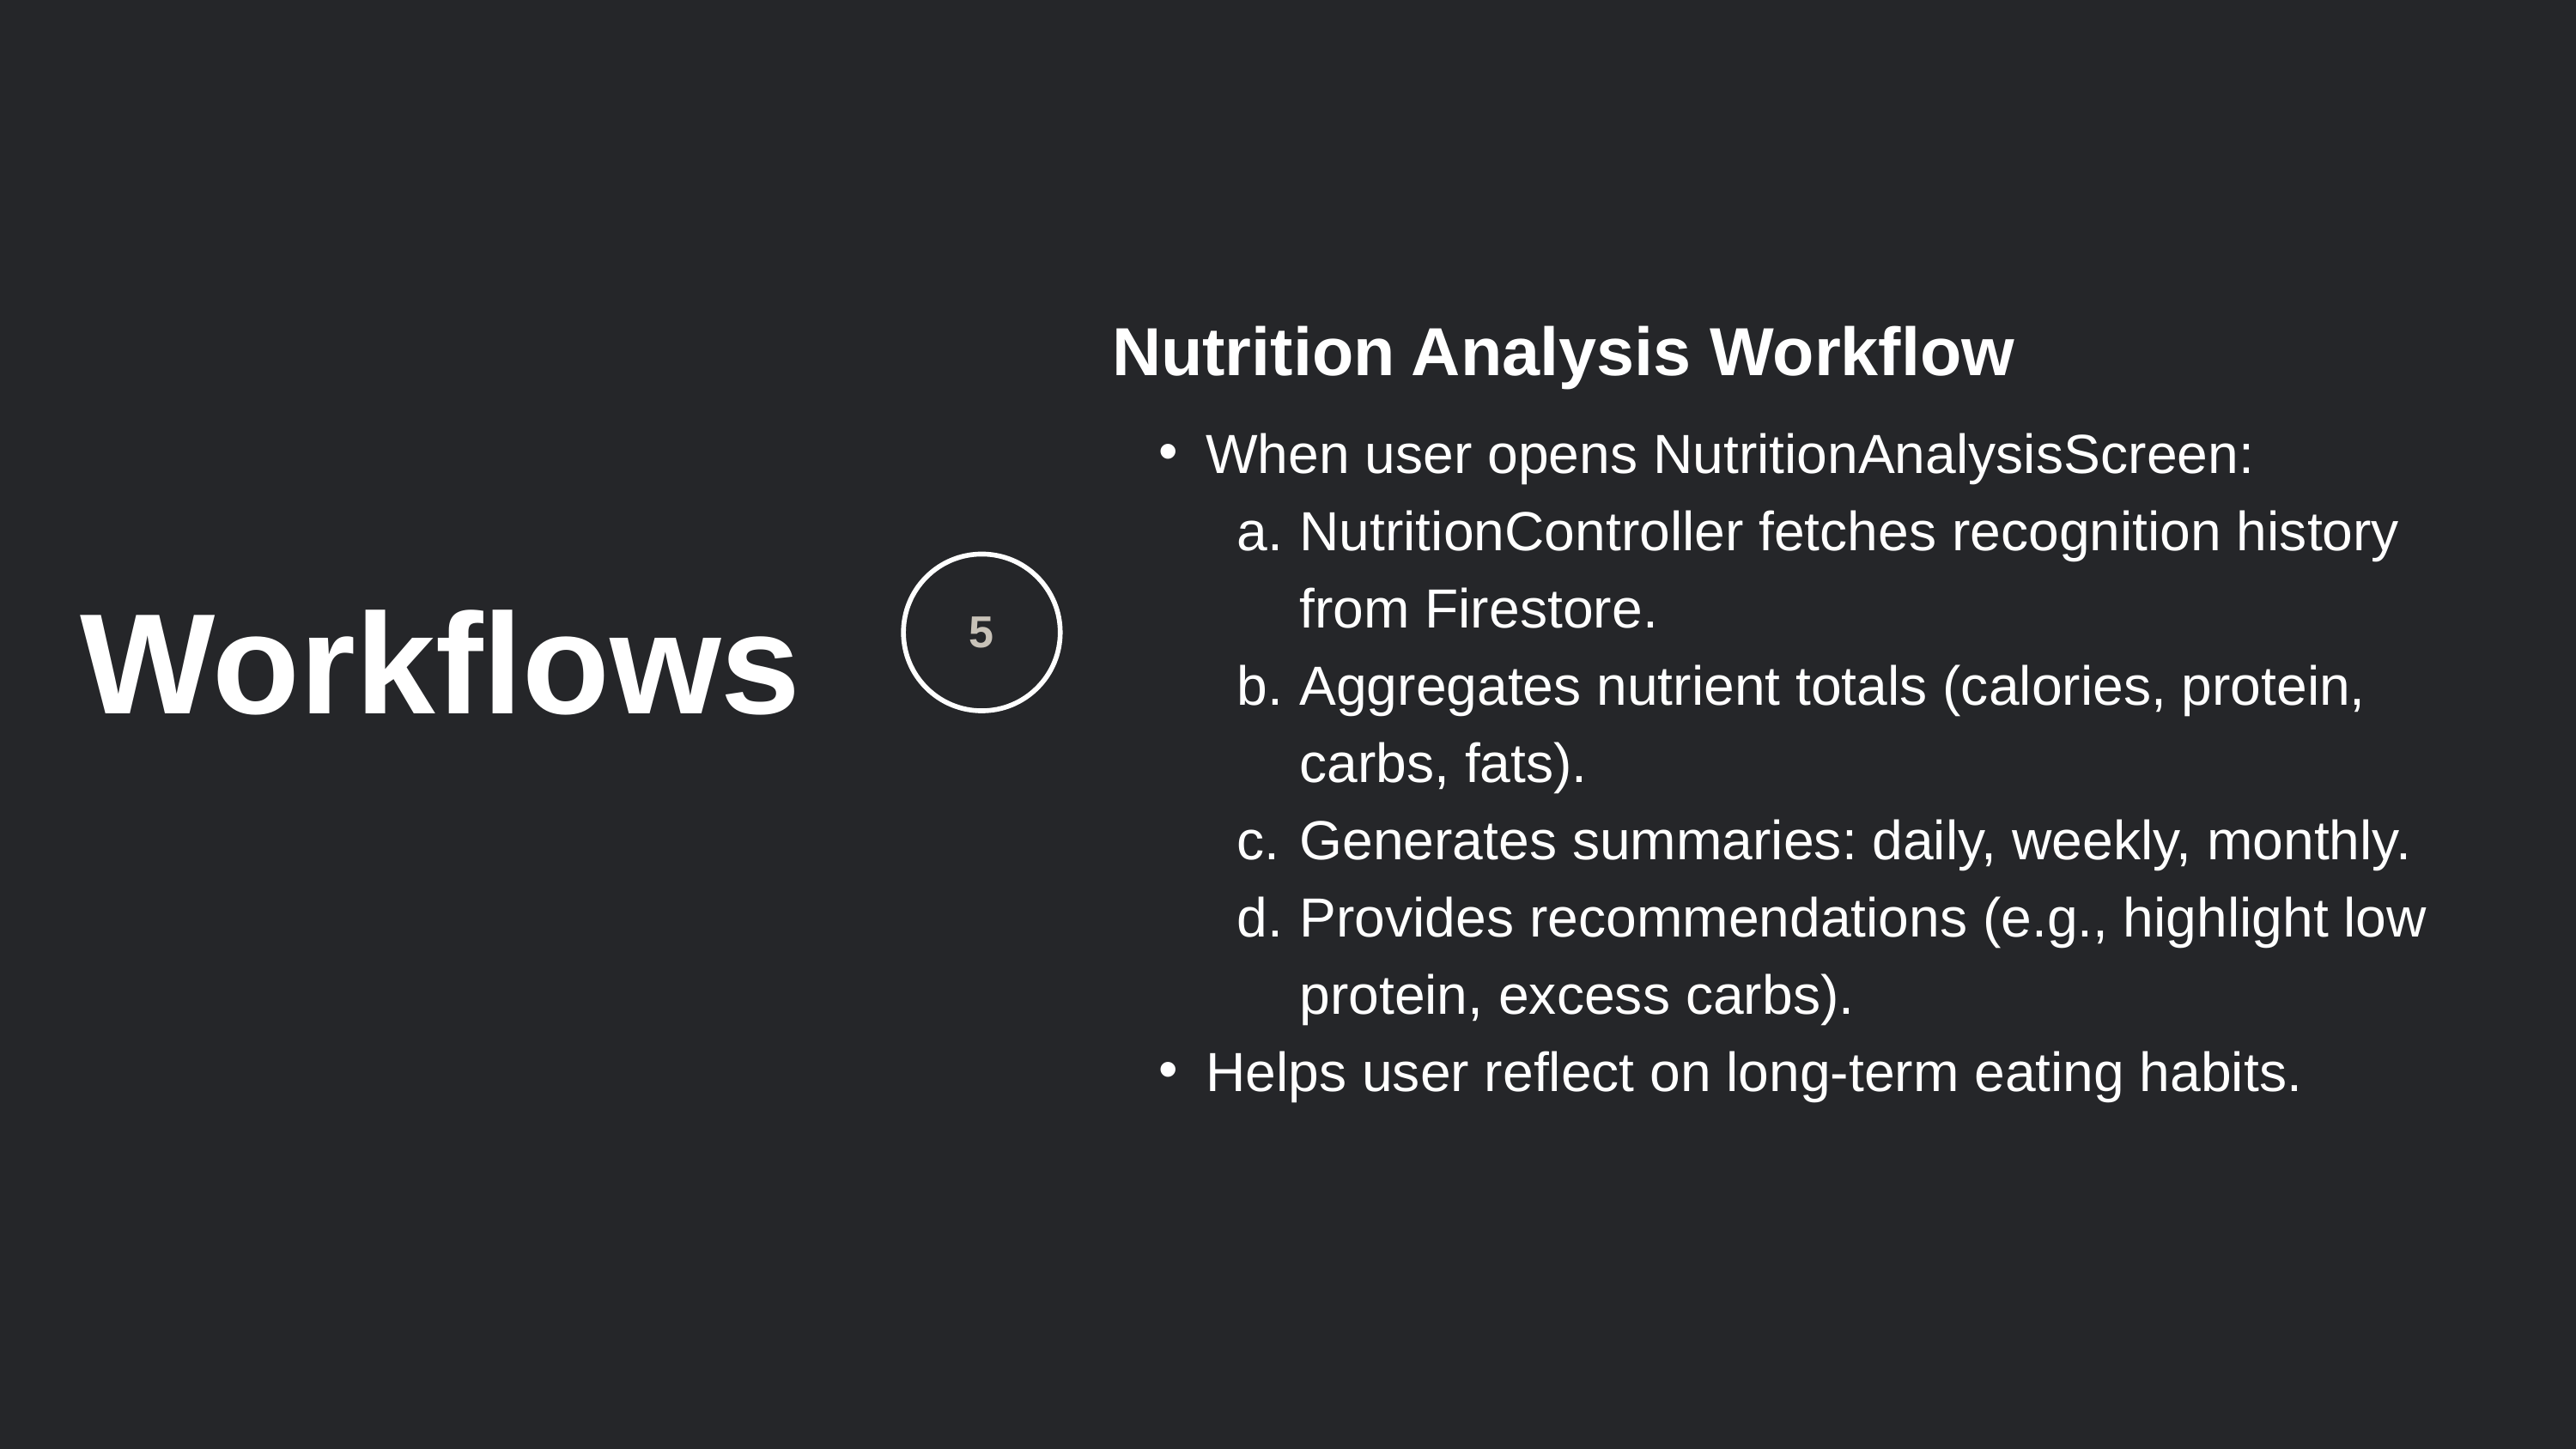

Nutrition Analysis Workflow
When user opens NutritionAnalysisScreen:
NutritionController fetches recognition history from Firestore.
Aggregates nutrient totals (calories, protein, carbs, fats).
Generates summaries: daily, weekly, monthly.
Provides recommendations (e.g., highlight low protein, excess carbs).
Helps user reflect on long-term eating habits.

Workflows
5